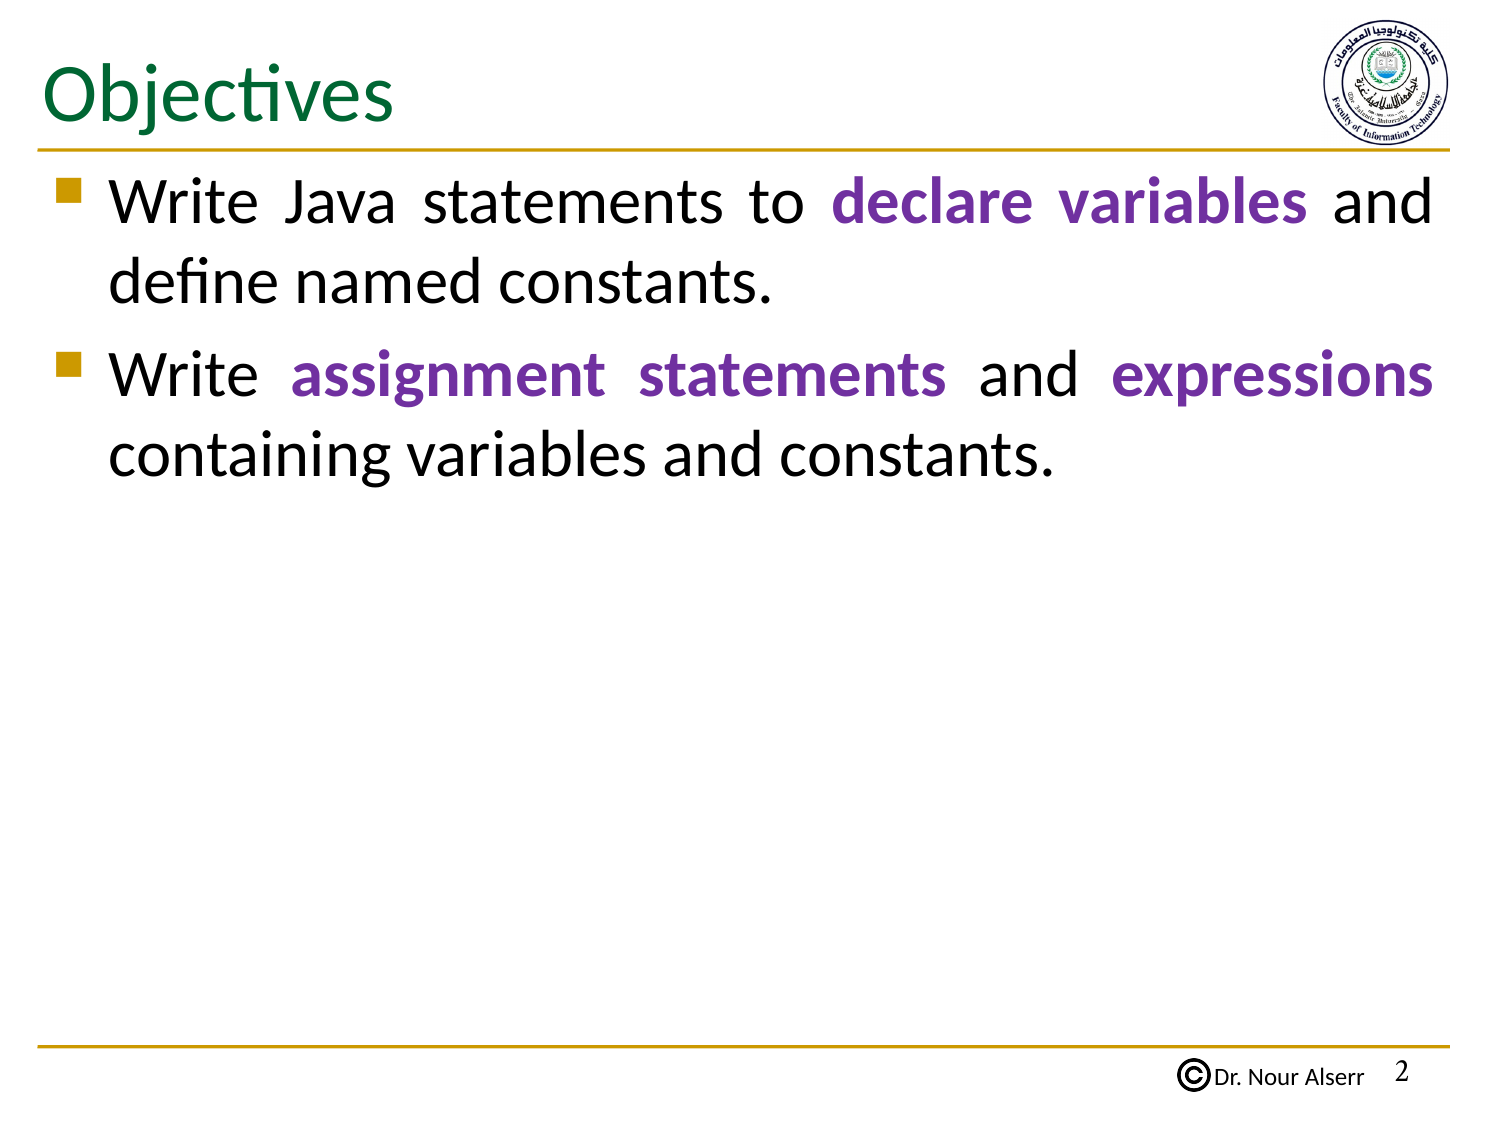

# Objectives
Write Java statements to declare variables and define named constants.
Write assignment statements and expressions containing variables and constants.

2